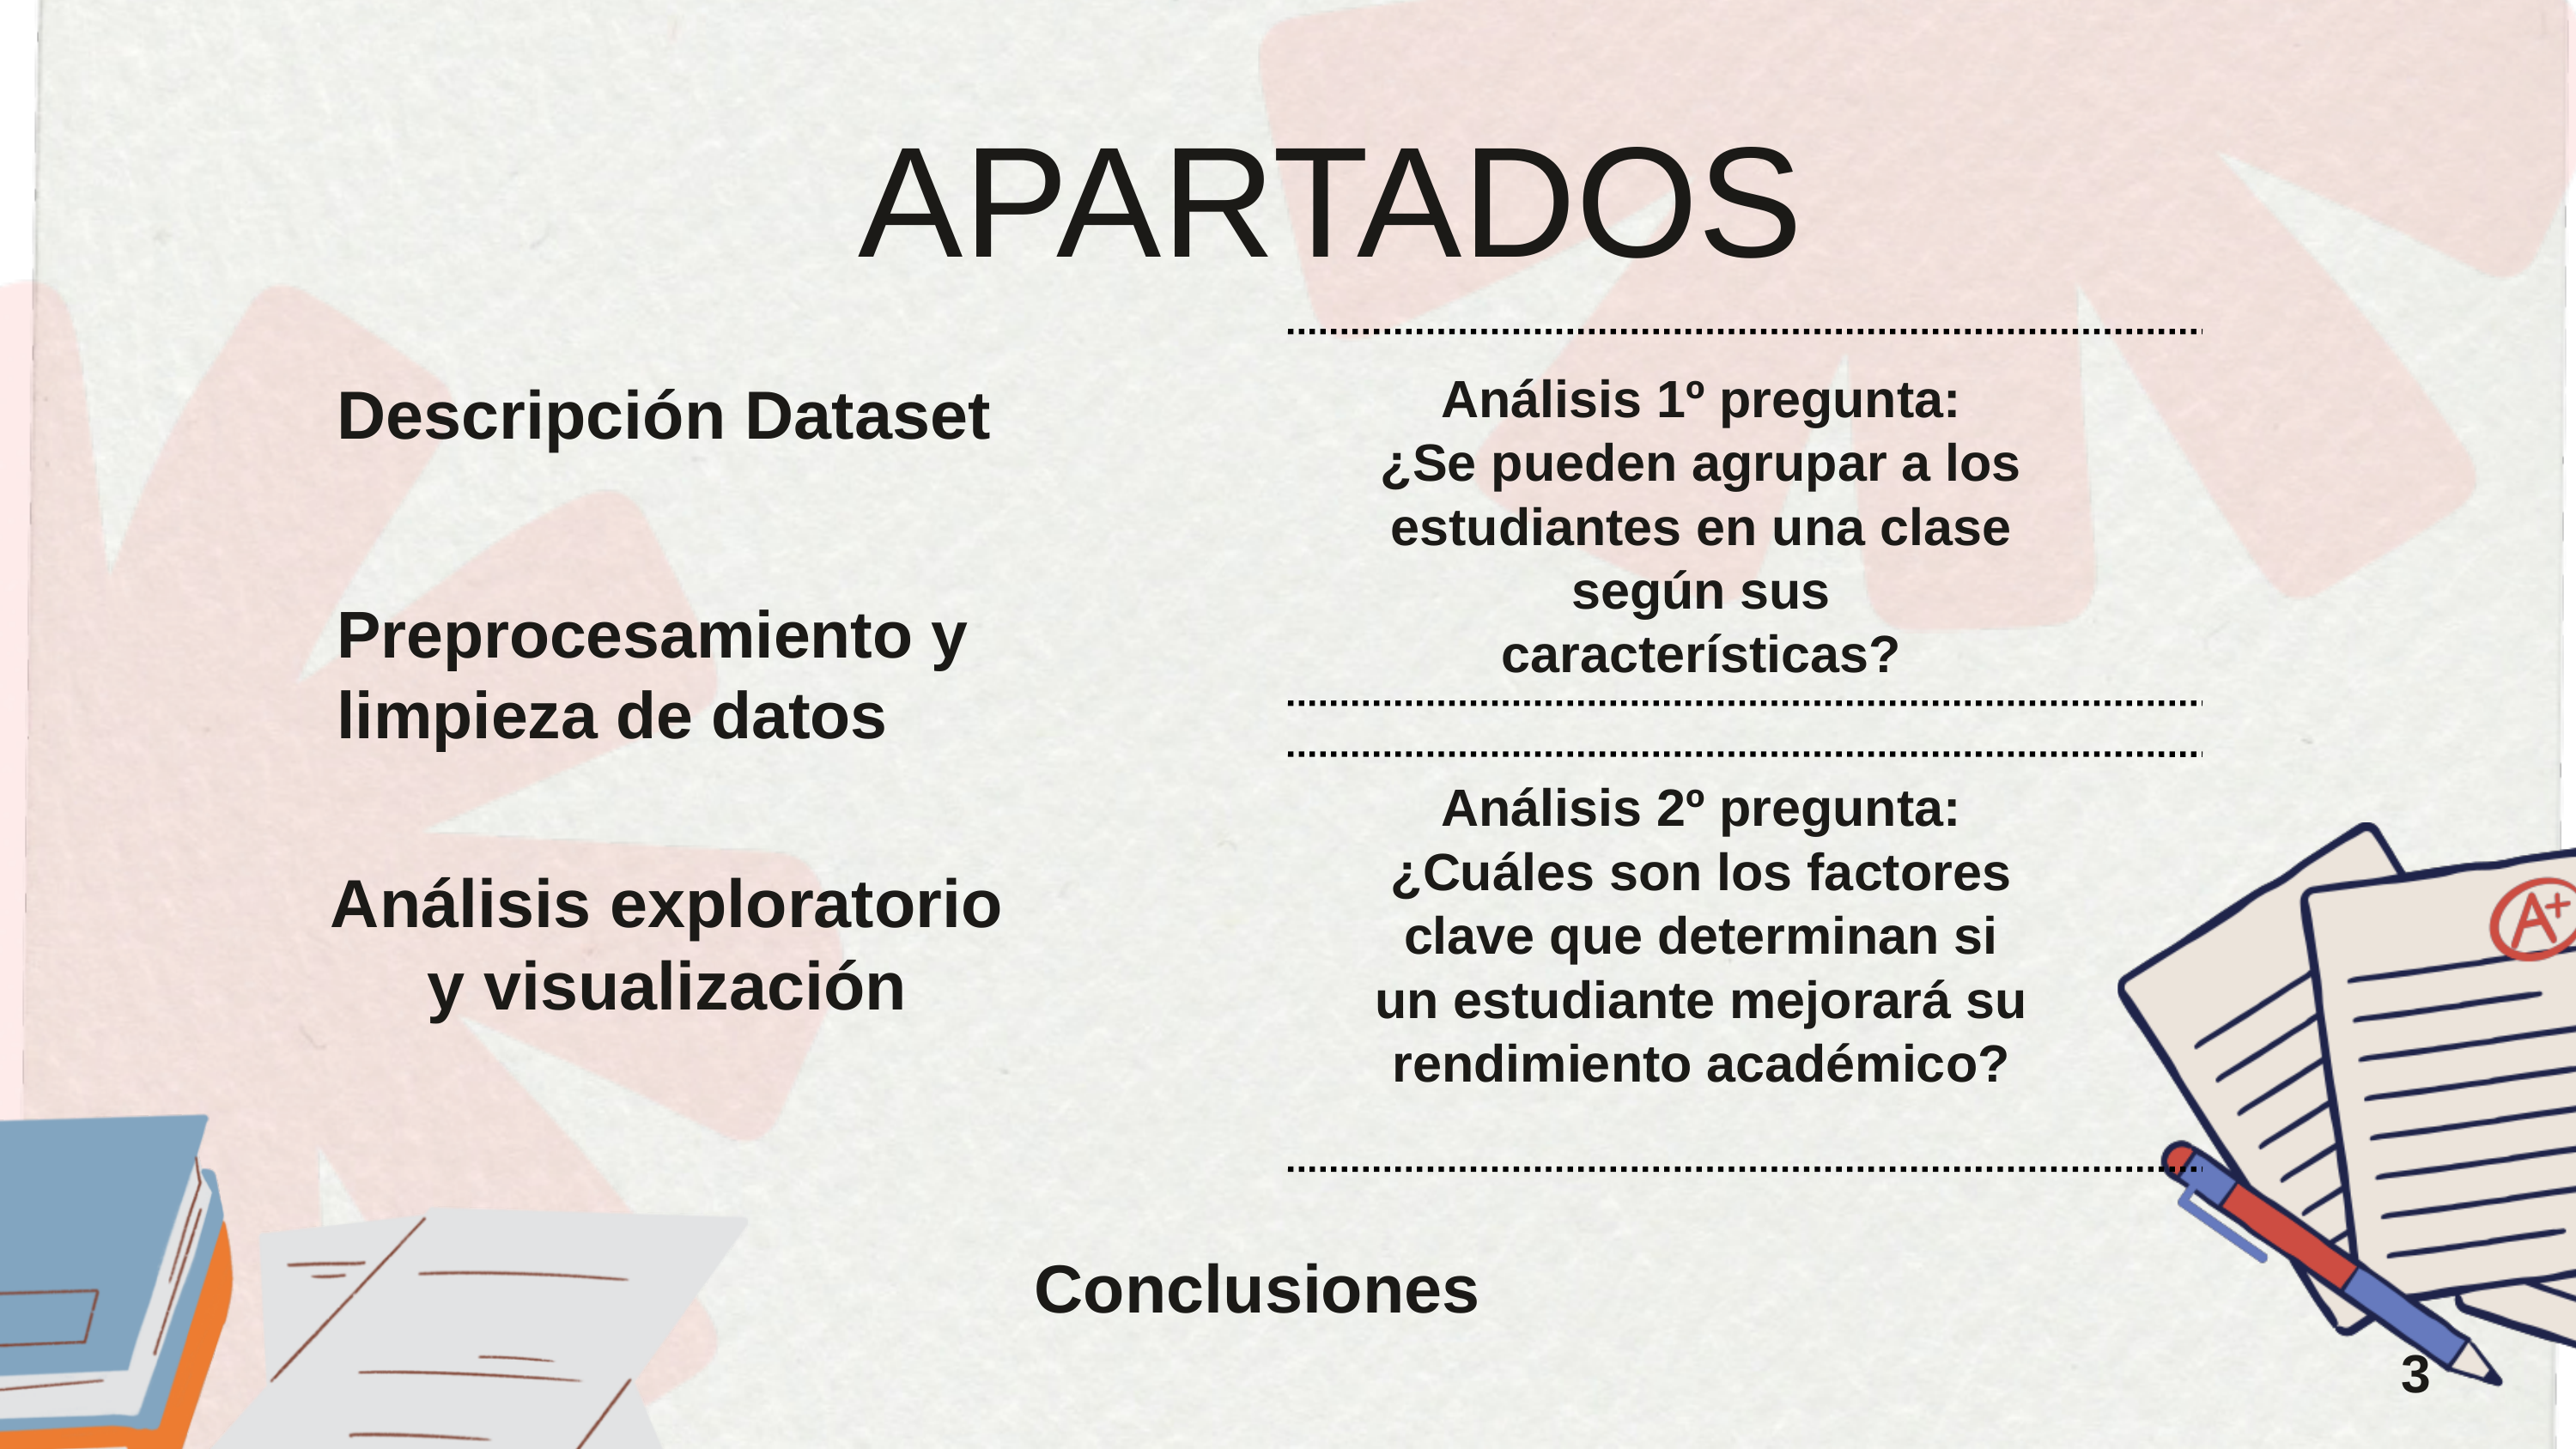

APARTADOS

Análisis 1º pregunta:
¿Se pueden agrupar a los estudiantes en una clase según sus características?
Descripción Dataset
Preprocesamiento y limpieza de datos

Análisis 2º pregunta:
¿Cuáles son los factores clave que determinan si un estudiante mejorará su rendimiento académico?

Análisis exploratorio y visualización

Conclusiones
3